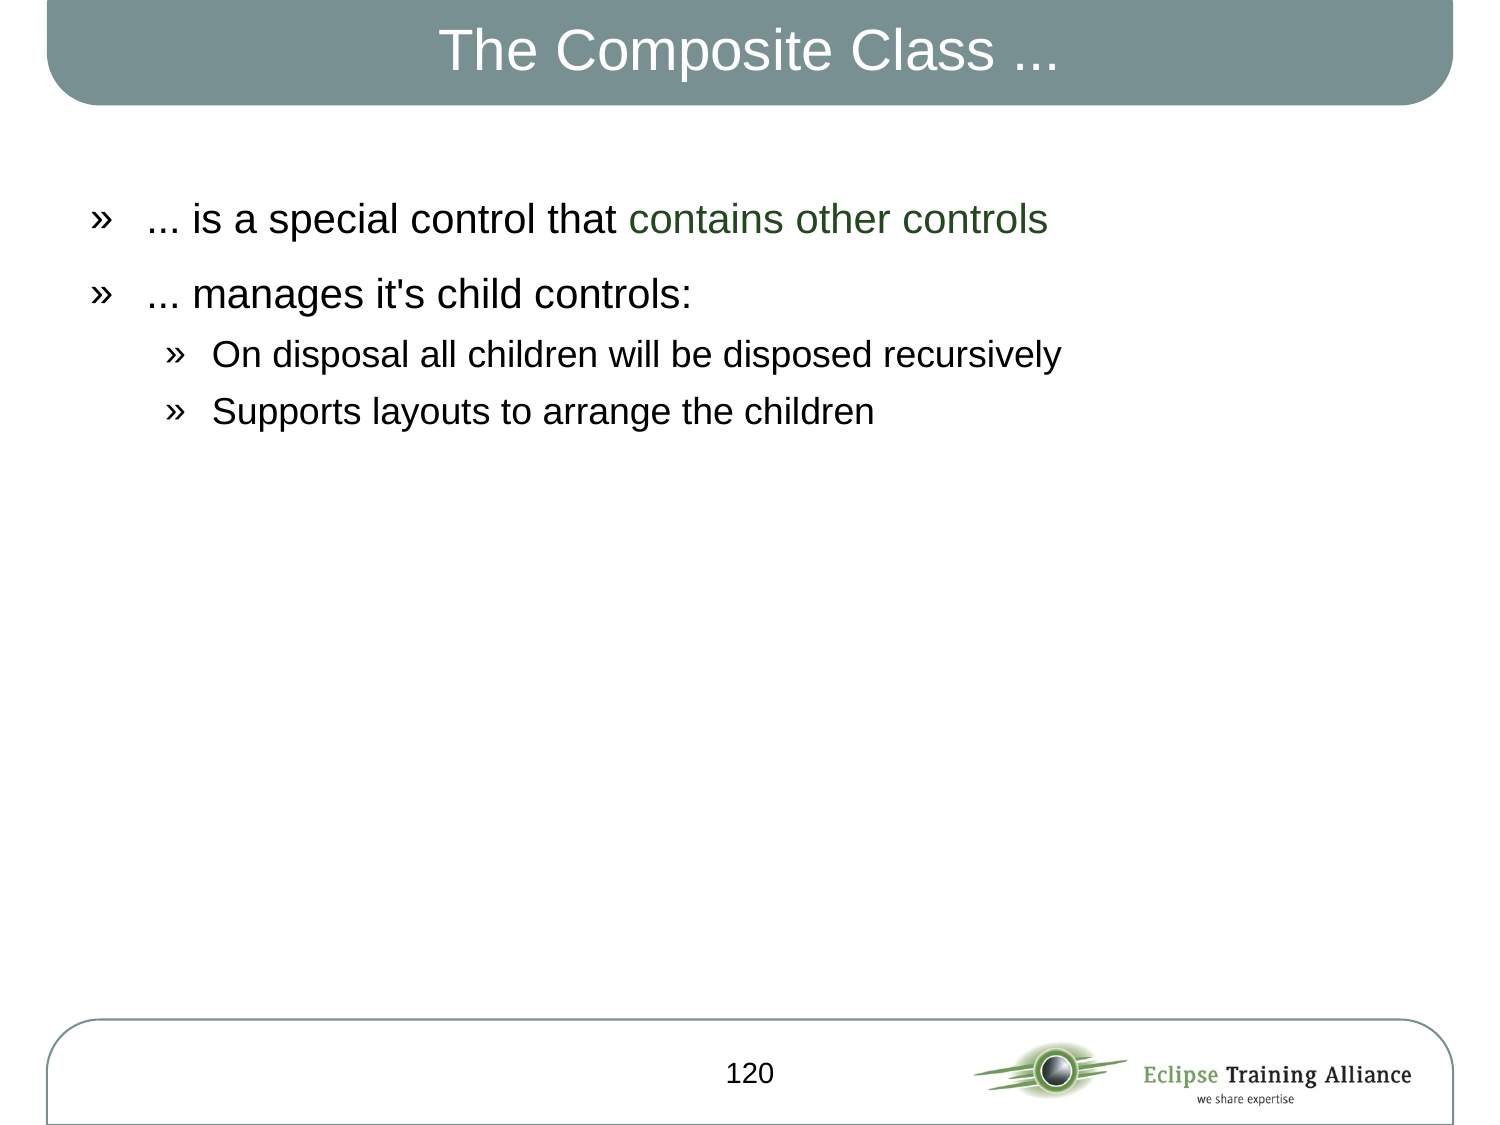

# The Composite Class ...
... is a special control that contains other controls
... manages it's child controls:
On disposal all children will be disposed recursively
Supports layouts to arrange the children